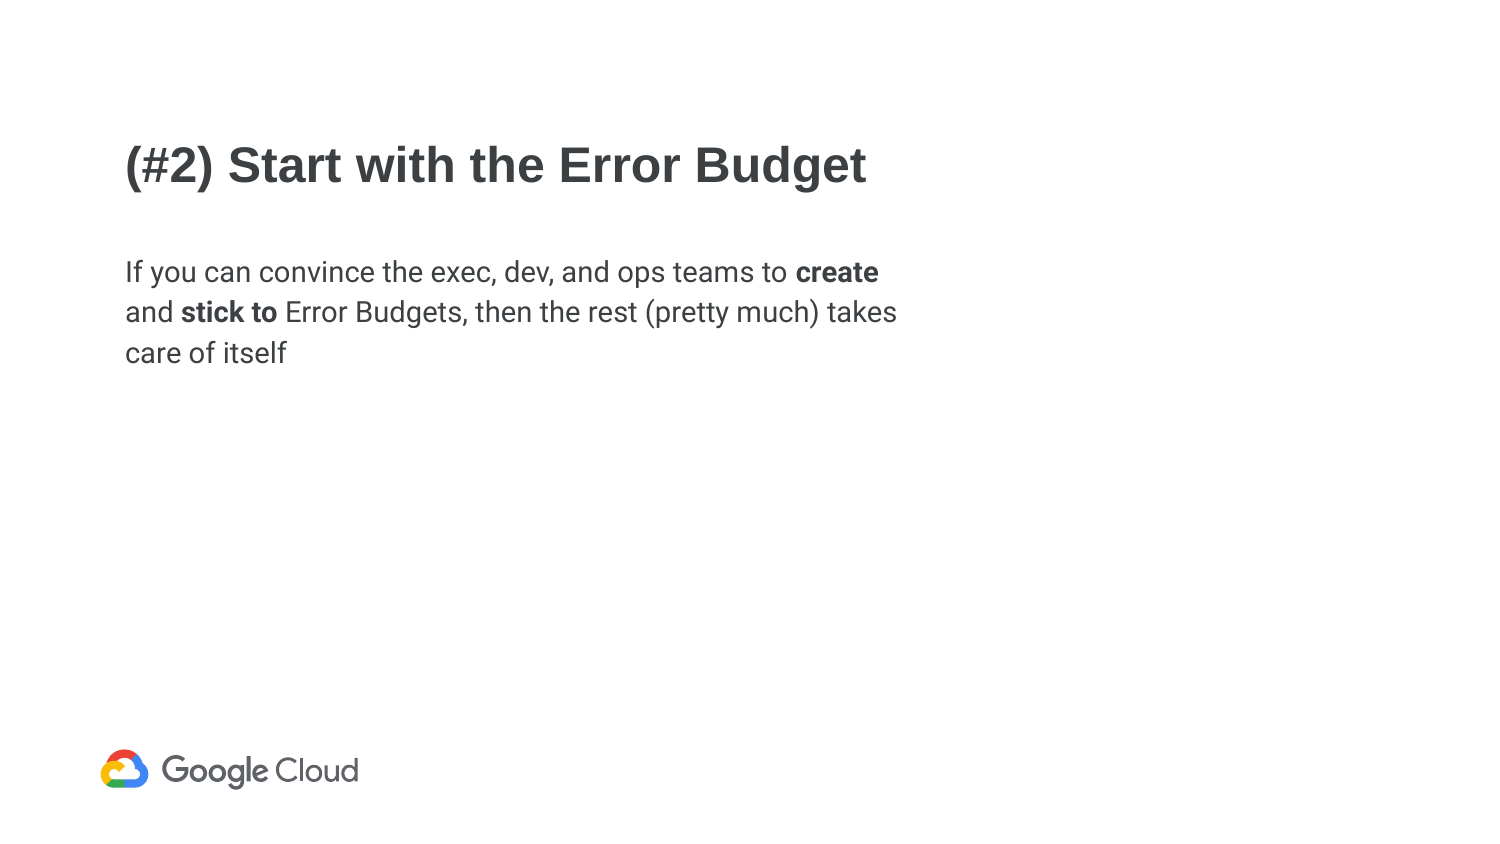

# (#2) Start with the Error Budget
If you can convince the exec, dev, and ops teams to create and stick to Error Budgets, then the rest (pretty much) takes care of itself